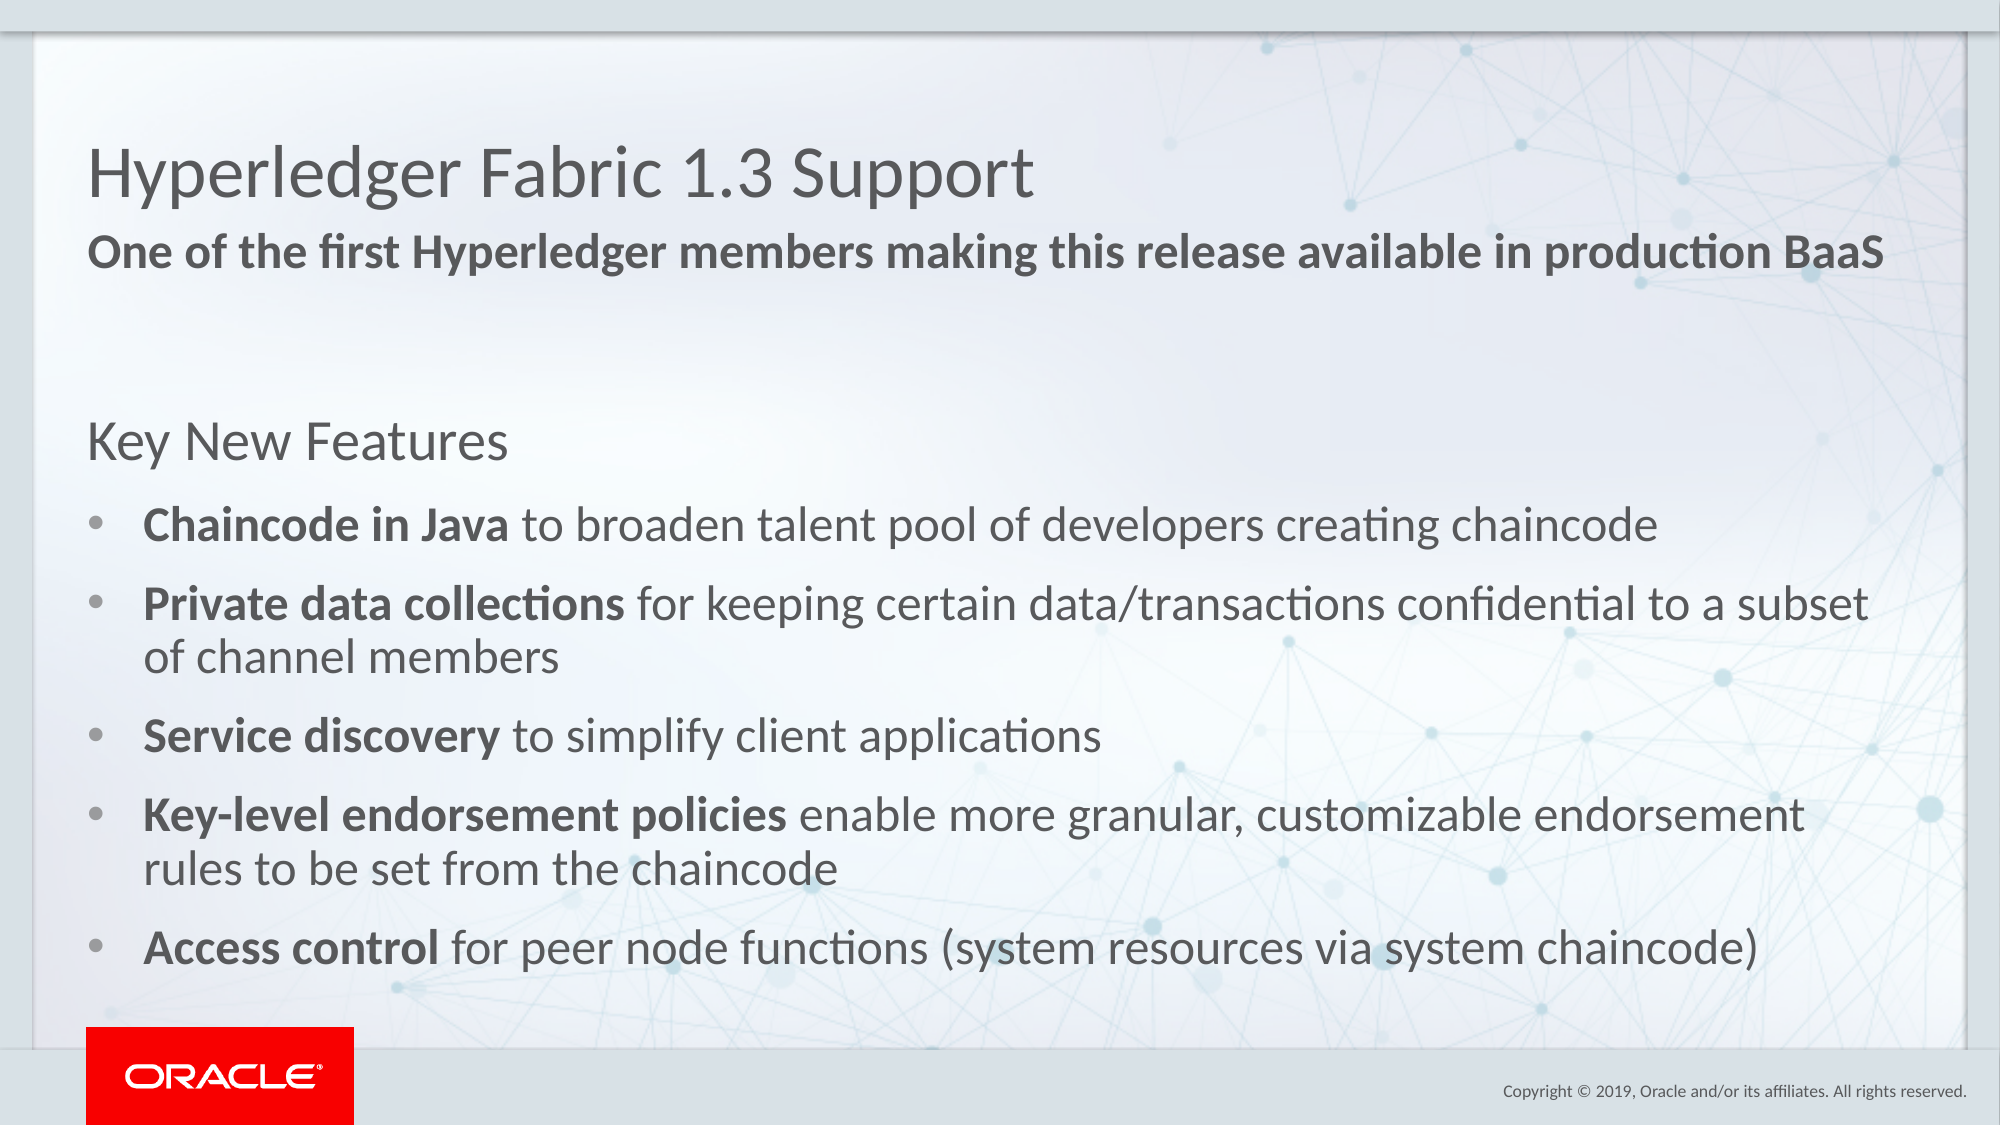

# Hyperledger Fabric 1.3 Support
One of the first Hyperledger members making this release available in production BaaS

Key New Features
Chaincode in Java to broaden talent pool of developers creating chaincode
Private data collections for keeping certain data/transactions confidential to a subset of channel members
Service discovery to simplify client applications
Key-level endorsement policies enable more granular, customizable endorsement rules to be set from the chaincode
Access control for peer node functions (system resources via system chaincode)